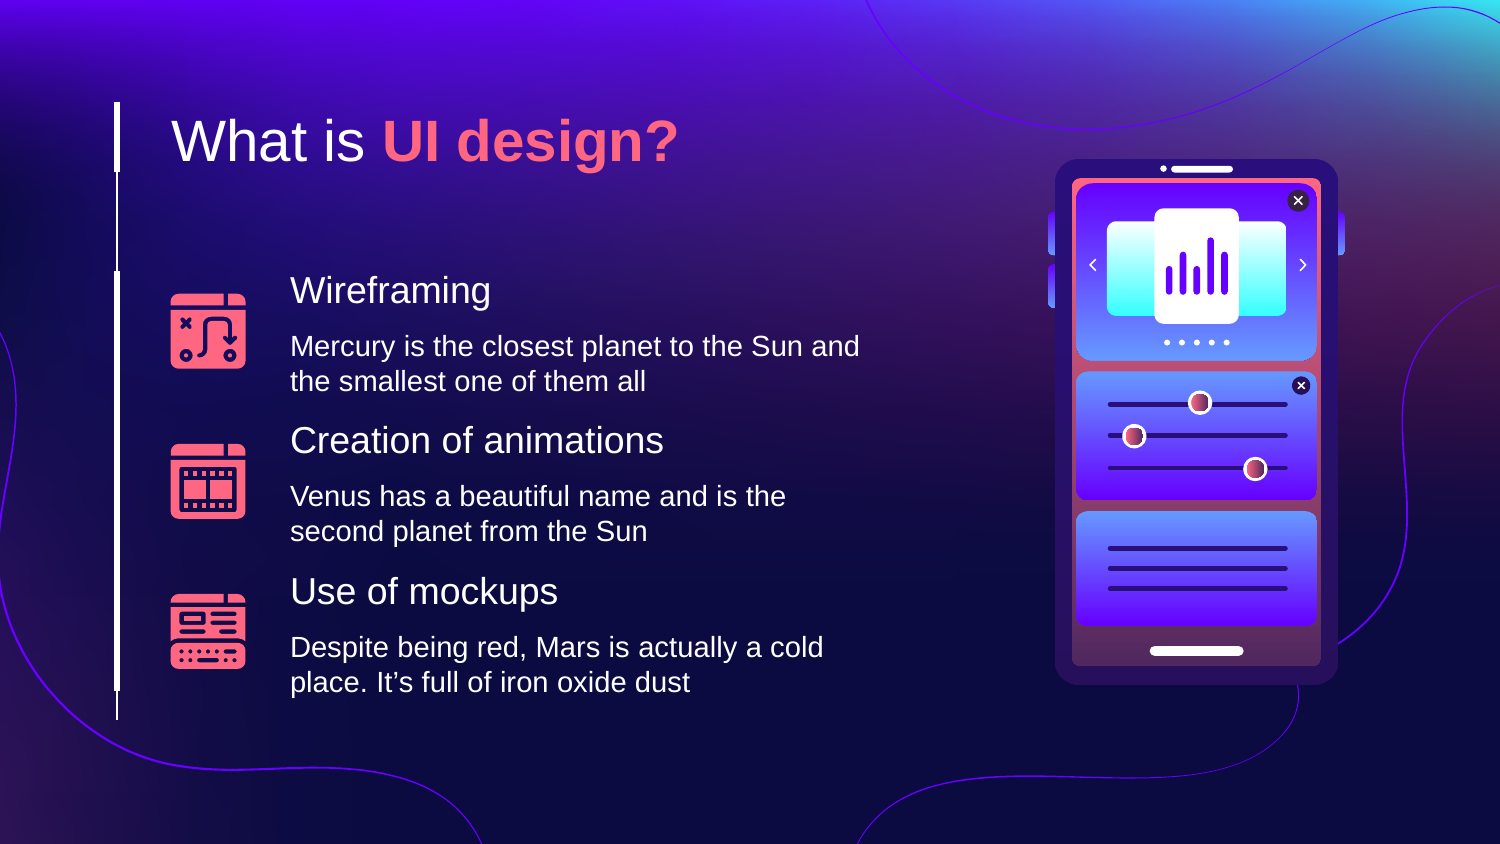

# What is UI design?

Wireframing

Mercury is the closest planet to the Sun and the smallest one of them all
Creation of animations

Venus has a beautiful name and is the second planet from the Sun
Use of mockups

Despite being red, Mars is actually a cold place. It’s full of iron oxide dust